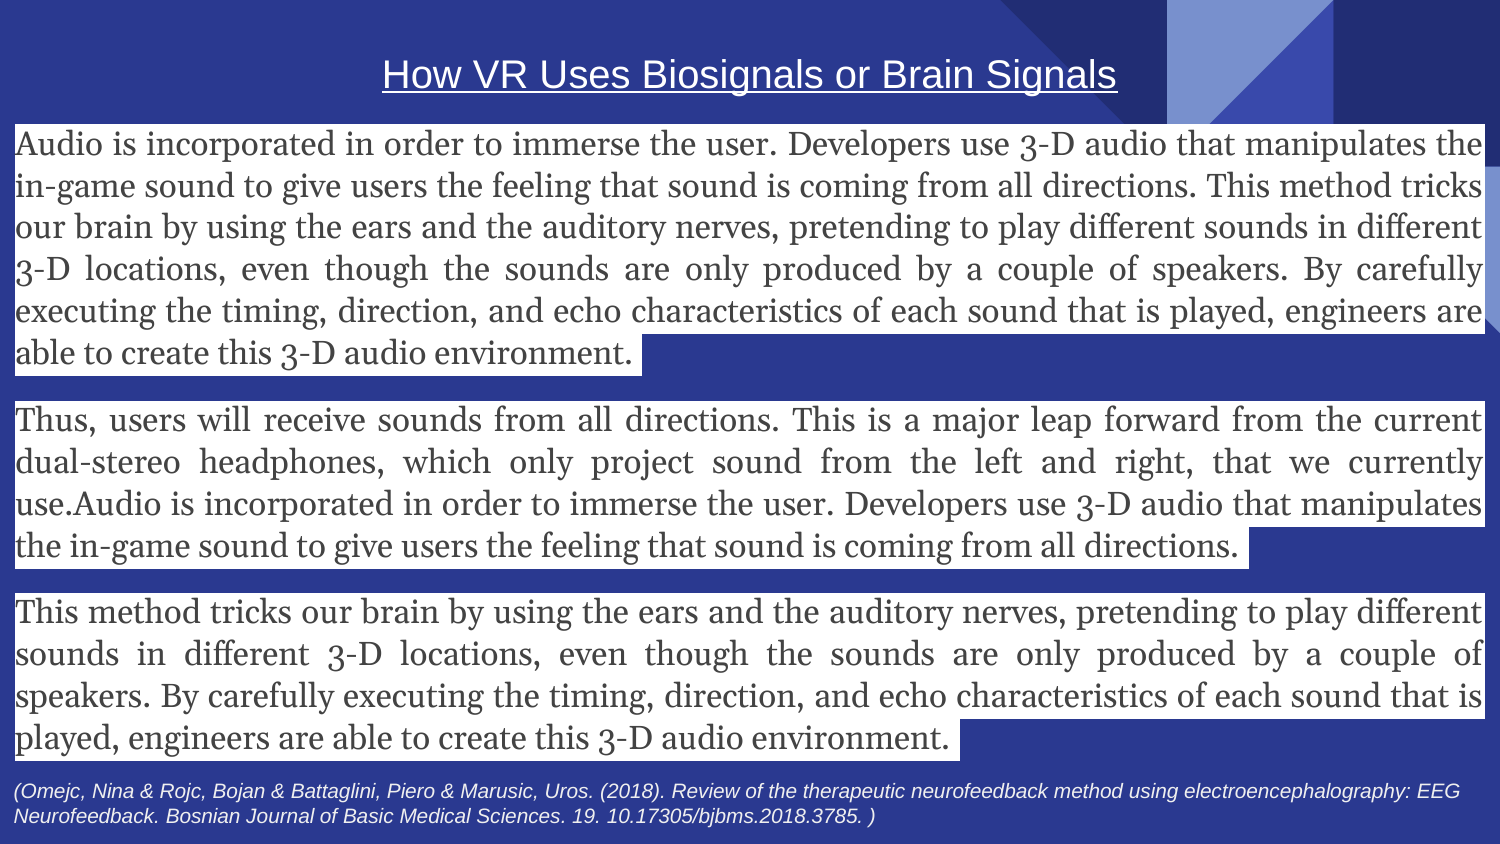

# How VR Uses Biosignals or Brain Signals
Audio is incorporated in order to immerse the user. Developers use 3-D audio that manipulates the in-game sound to give users the feeling that sound is coming from all directions. This method tricks our brain by using the ears and the auditory nerves, pretending to play different sounds in different 3-D locations, even though the sounds are only produced by a couple of speakers. By carefully executing the timing, direction, and echo characteristics of each sound that is played, engineers are able to create this 3-D audio environment.
Thus, users will receive sounds from all directions. This is a major leap forward from the current dual-stereo headphones, which only project sound from the left and right, that we currently use.Audio is incorporated in order to immerse the user. Developers use 3-D audio that manipulates the in-game sound to give users the feeling that sound is coming from all directions.
This method tricks our brain by using the ears and the auditory nerves, pretending to play different sounds in different 3-D locations, even though the sounds are only produced by a couple of speakers. By carefully executing the timing, direction, and echo characteristics of each sound that is played, engineers are able to create this 3-D audio environment.
(Omejc, Nina & Rojc, Bojan & Battaglini, Piero & Marusic, Uros. (2018). Review of the therapeutic neurofeedback method using electroencephalography: EEG Neurofeedback. Bosnian Journal of Basic Medical Sciences. 19. 10.17305/bjbms.2018.3785. )